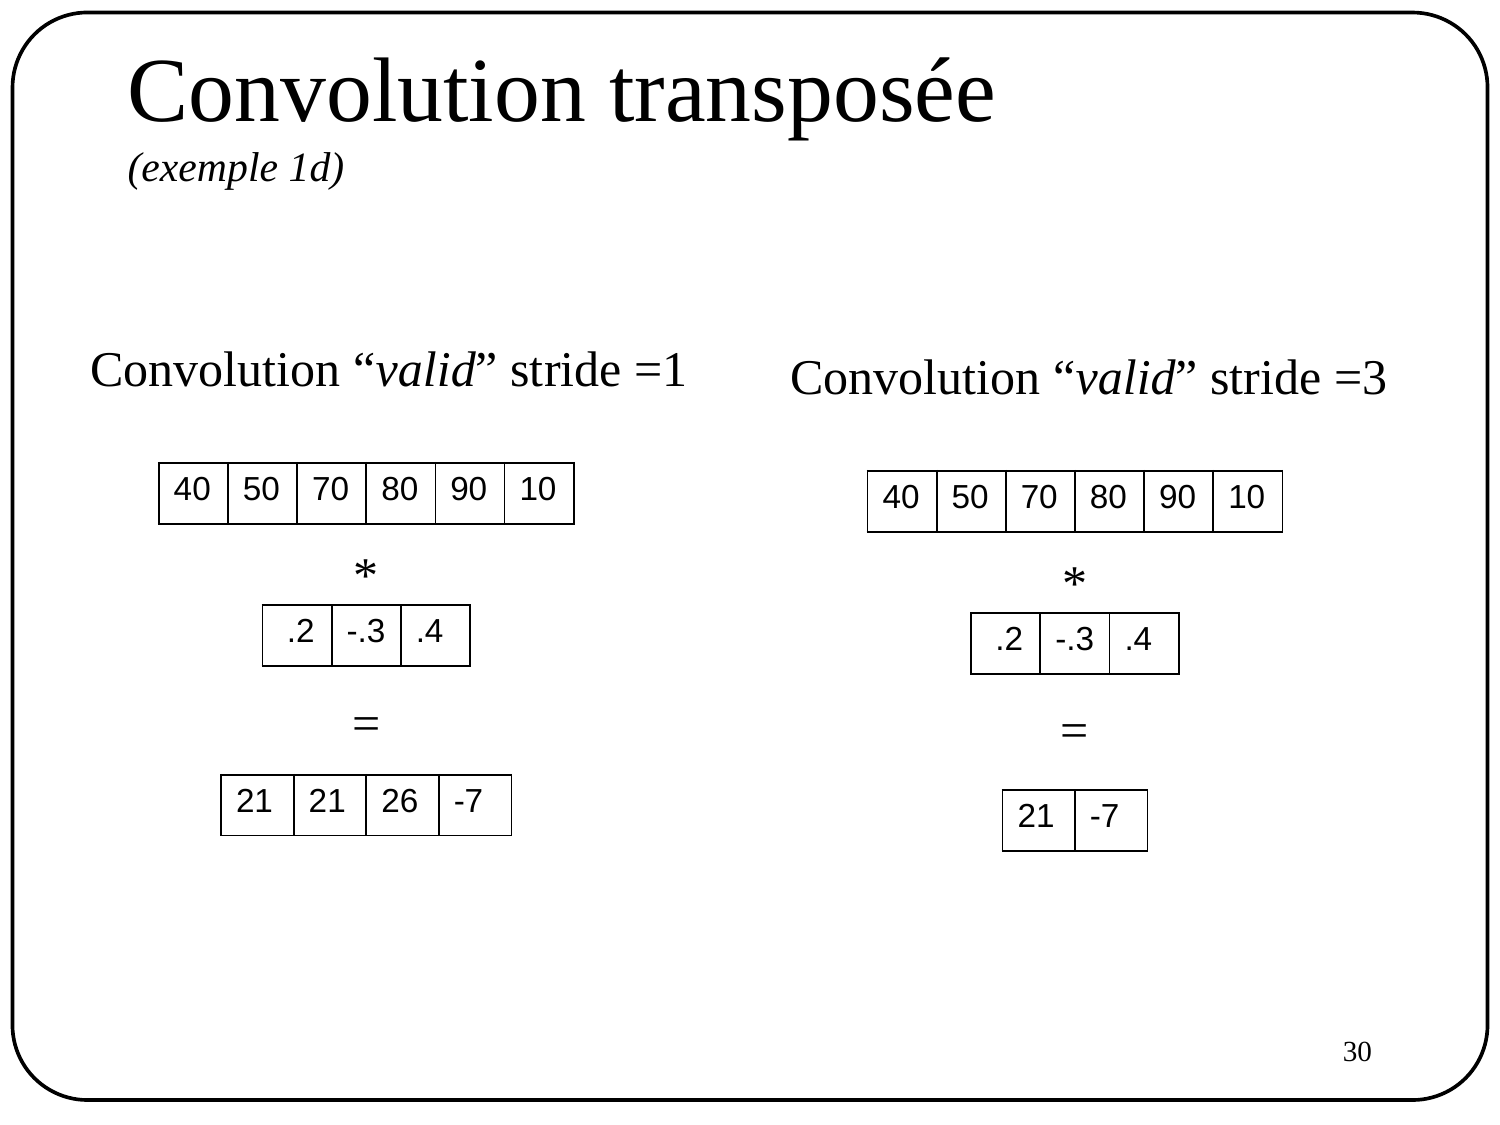

# Convolution transposée (exemple 1d)
Convolution “valid” stride =1
Convolution “valid” stride =3
| 40 | 50 | 70 | 80 | 90 | 10 |
| --- | --- | --- | --- | --- | --- |
| 40 | 50 | 70 | 80 | 90 | 10 |
| --- | --- | --- | --- | --- | --- |
*
*
| .2 | -.3 | .4 |
| --- | --- | --- |
| .2 | -.3 | .4 |
| --- | --- | --- |
=
=
| 21 | 21 | 26 | -7 |
| --- | --- | --- | --- |
| 21 | -7 |
| --- | --- |
30